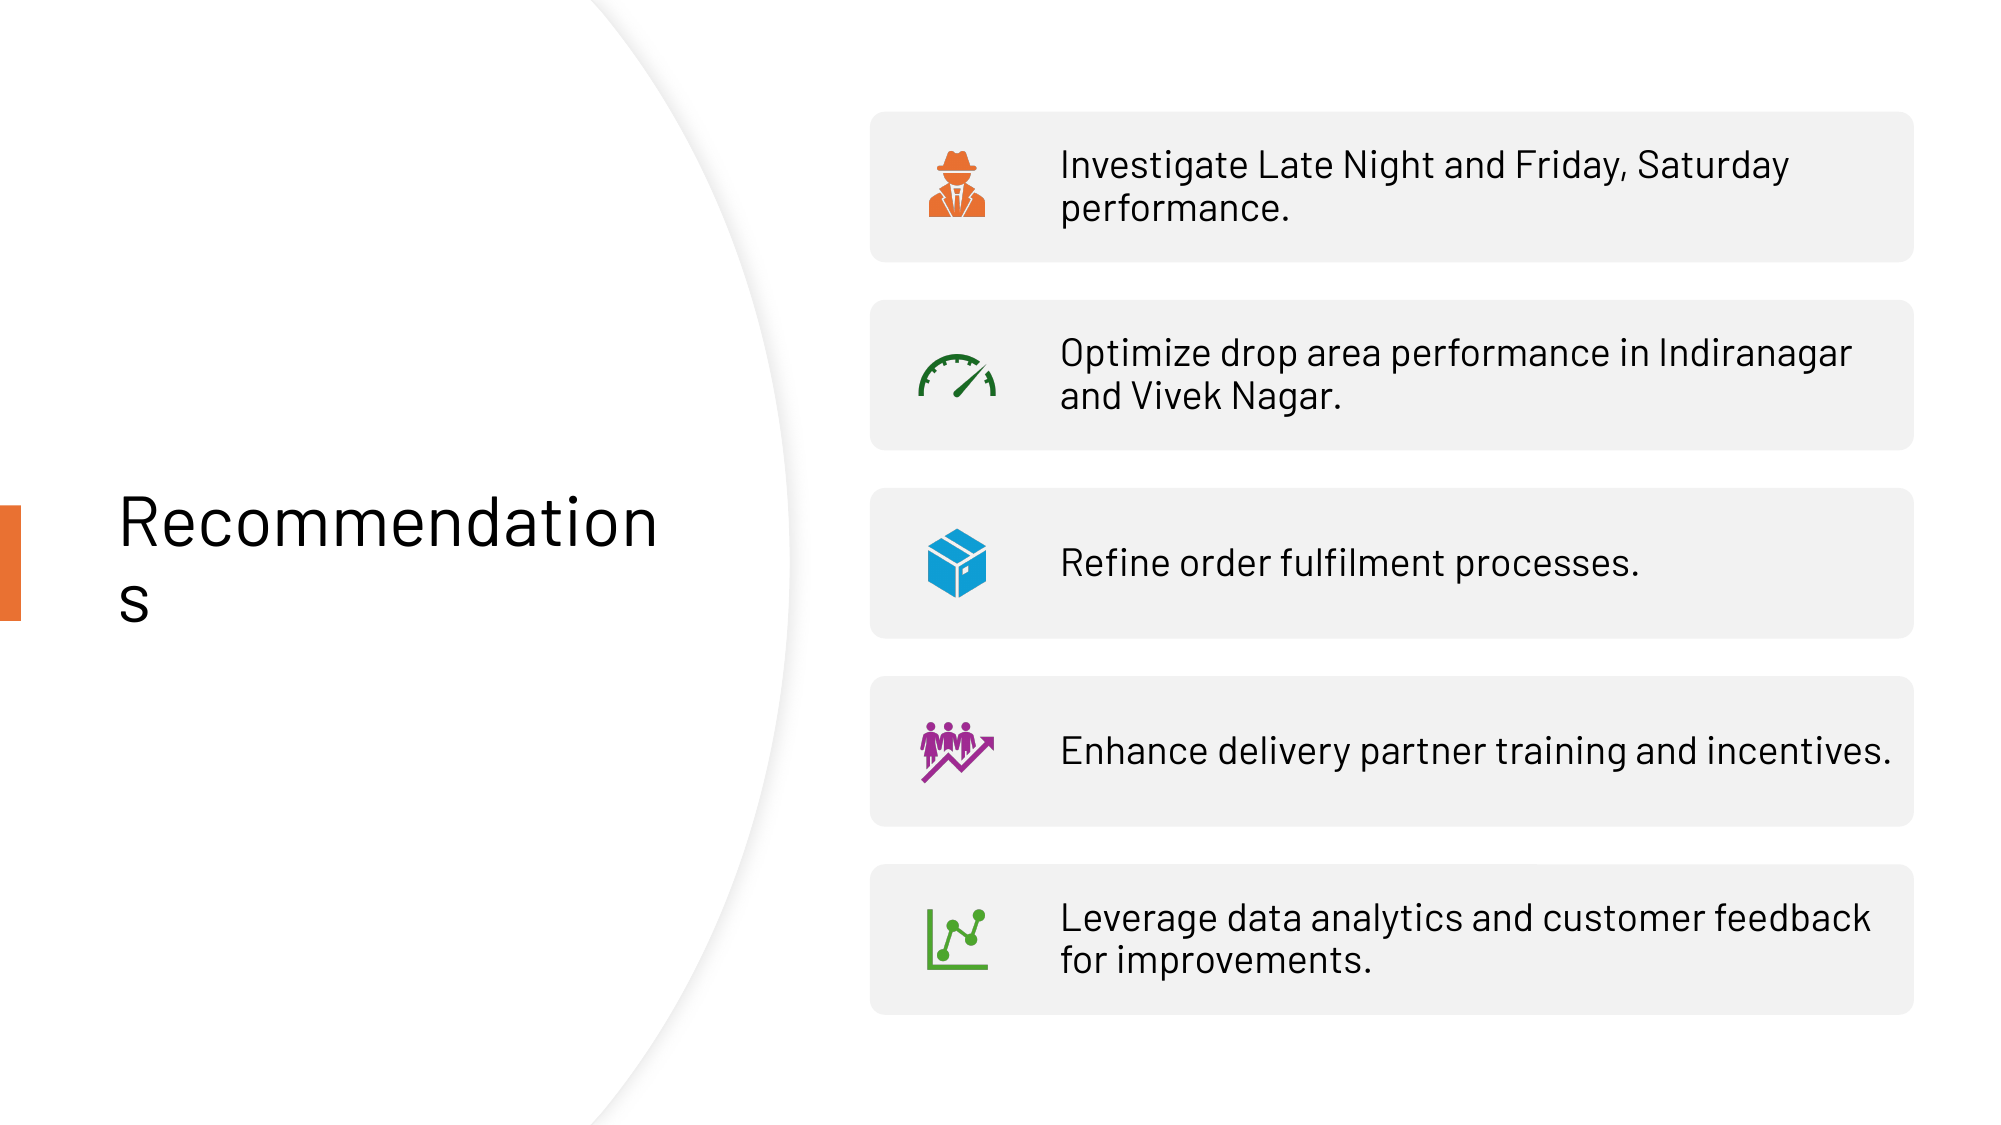

Investigate Late Night and Friday, Saturday performance.
Optimize drop area performance in Indiranagar and Vivek Nagar.
Refine order fulfilment processes.
Enhance delivery partner training and incentives.
Leverage data analytics and customer feedback for improvements.
# Recommendations